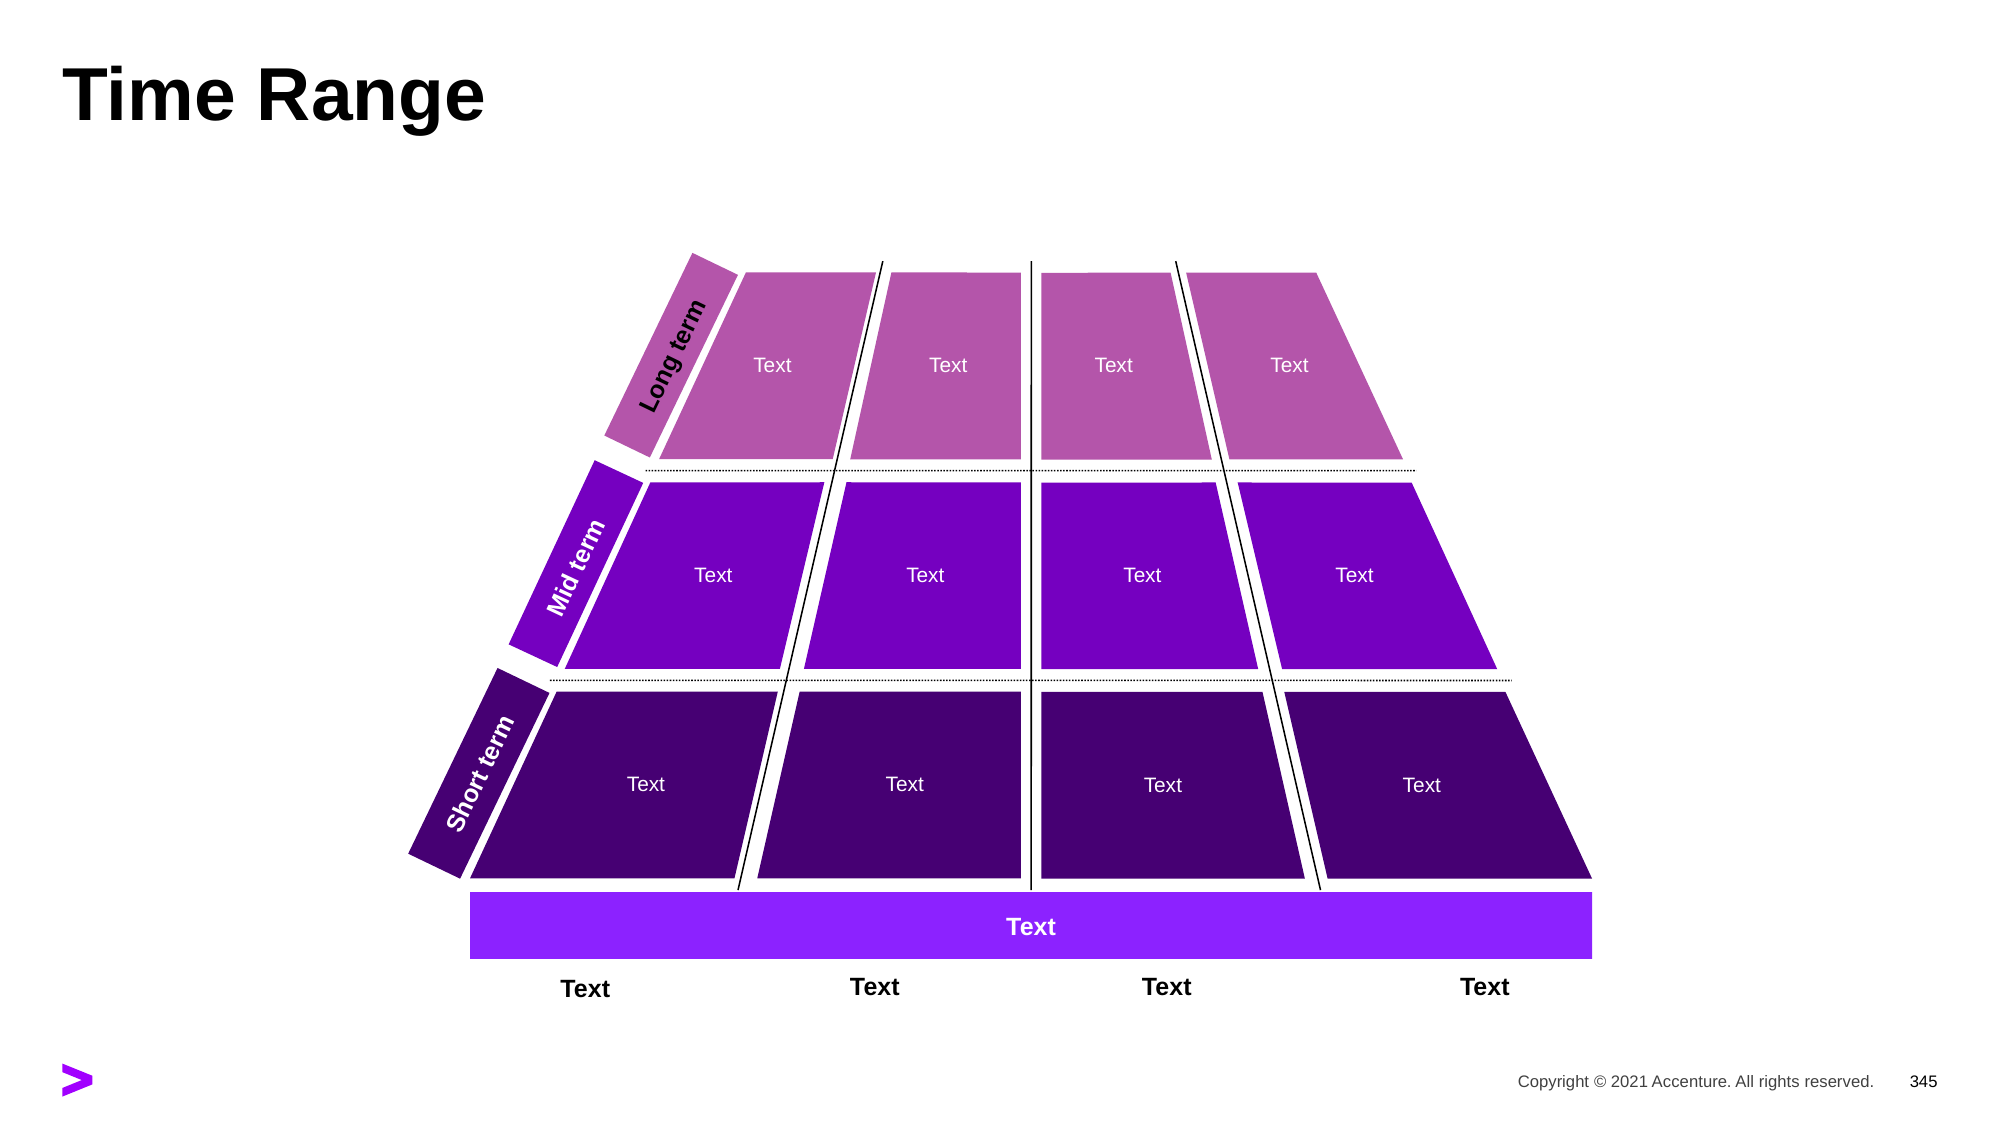

# Time Range

Text
Text
Text
Text
Long term

 Text

 Text

 Text

 Text
Mid term

 Text

 Text

 Text

 Text
Short term
Text
Text
Text
Text
Text
Copyright © 2021 Accenture. All rights reserved.
345